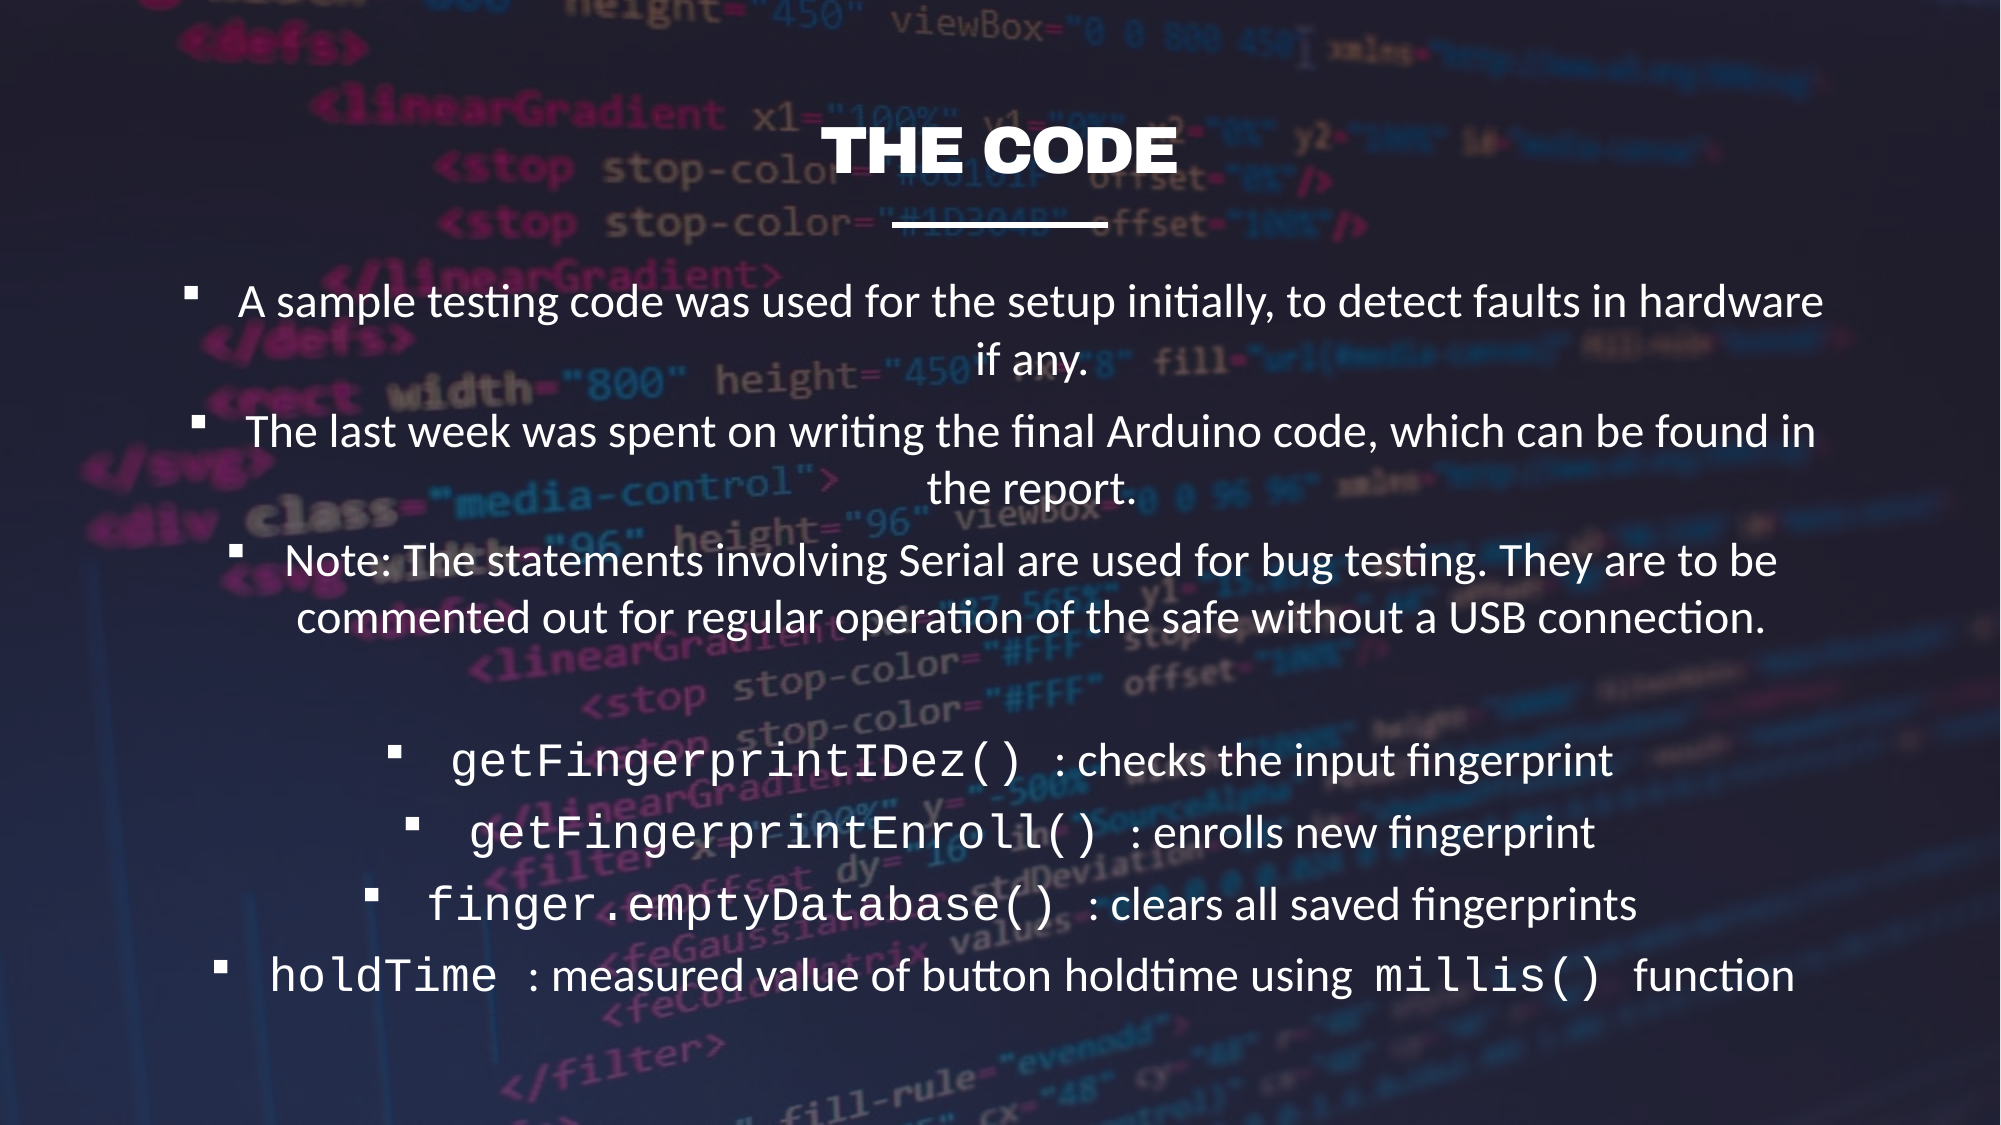

# THE CODE
A sample testing code was used for the setup initially, to detect faults in hardware if any.
The last week was spent on writing the final Arduino code, which can be found in the report.
Note: The statements involving Serial are used for bug testing. They are to be commented out for regular operation of the safe without a USB connection.

getFingerprintIDez() : checks the input fingerprint
getFingerprintEnroll() : enrolls new fingerprint
finger.emptyDatabase() : clears all saved fingerprints
holdTime : measured value of button holdtime using  millis() function